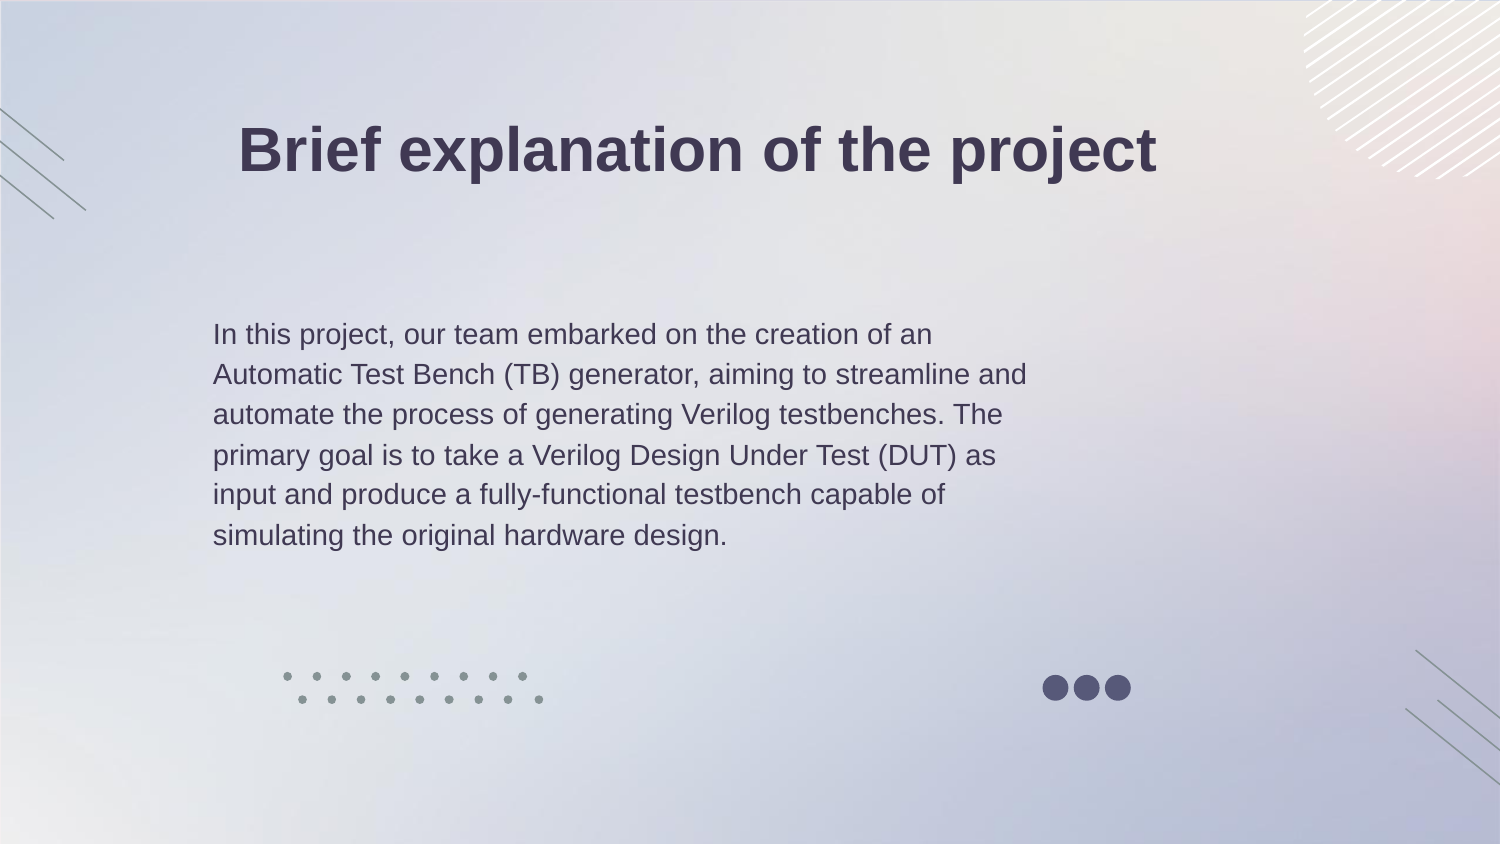

# Brief explanation of the project
In this project, our team embarked on the creation of an Automatic Test Bench (TB) generator, aiming to streamline and automate the process of generating Verilog testbenches. The primary goal is to take a Verilog Design Under Test (DUT) as input and produce a fully-functional testbench capable of simulating the original hardware design.